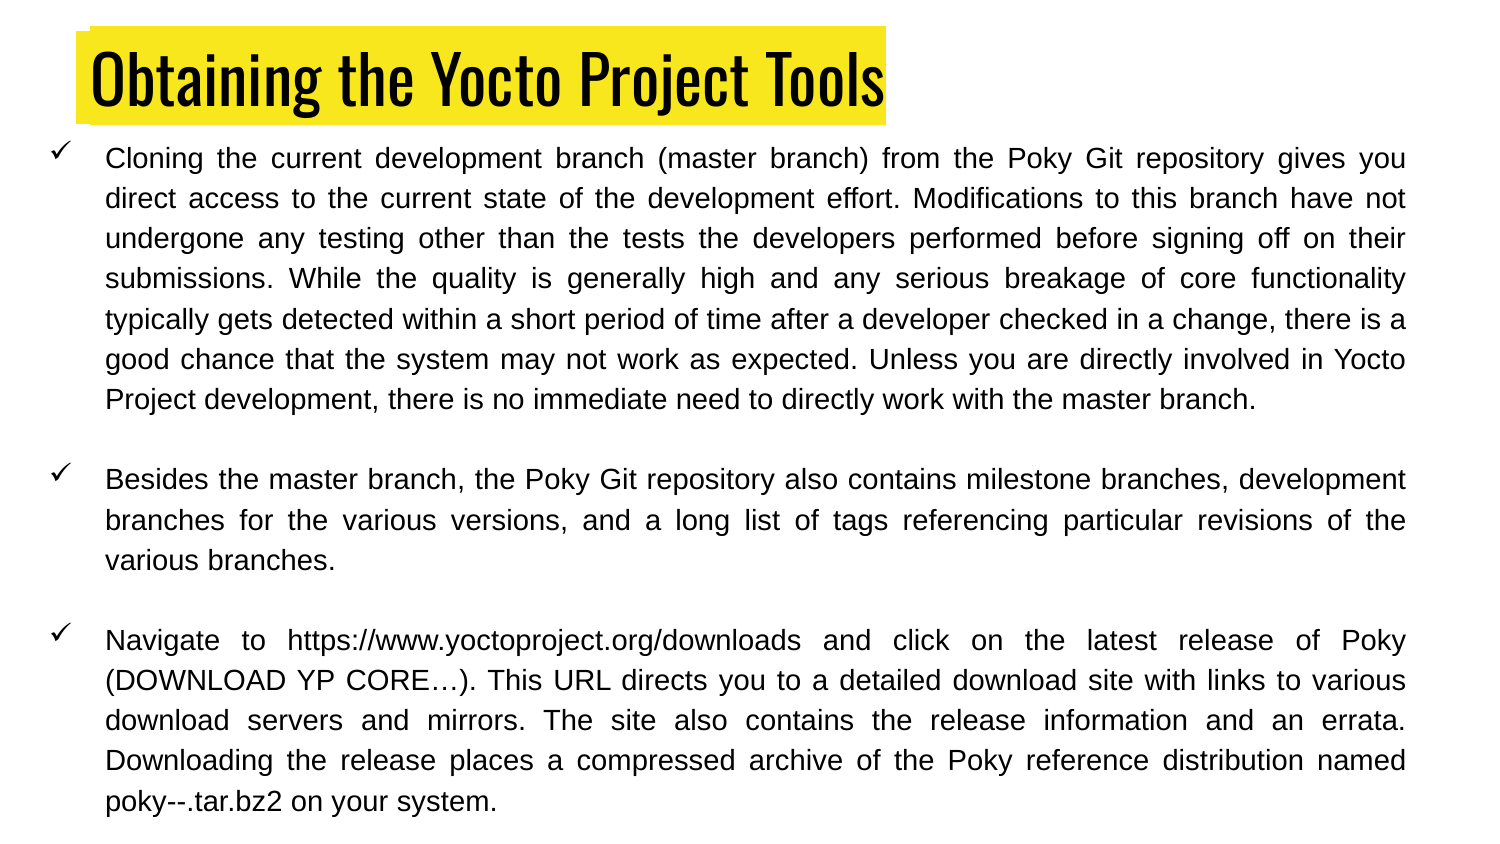

# Obtaining the Yocto Project Tools
Cloning the current development branch (master branch) from the Poky Git repository gives you direct access to the current state of the development effort. Modifications to this branch have not undergone any testing other than the tests the developers performed before signing off on their submissions. While the quality is generally high and any serious breakage of core functionality typically gets detected within a short period of time after a developer checked in a change, there is a good chance that the system may not work as expected. Unless you are directly involved in Yocto Project development, there is no immediate need to directly work with the master branch.

Besides the master branch, the Poky Git repository also contains milestone branches, development branches for the various versions, and a long list of tags referencing particular revisions of the various branches.

Navigate to https://www.yoctoproject.org/downloads and click on the latest release of Poky (DOWNLOAD YP CORE…). This URL directs you to a detailed download site with links to various download servers and mirrors. The site also contains the release information and an errata. Downloading the release places a compressed archive of the Poky reference distribution named poky--.tar.bz2 on your system.